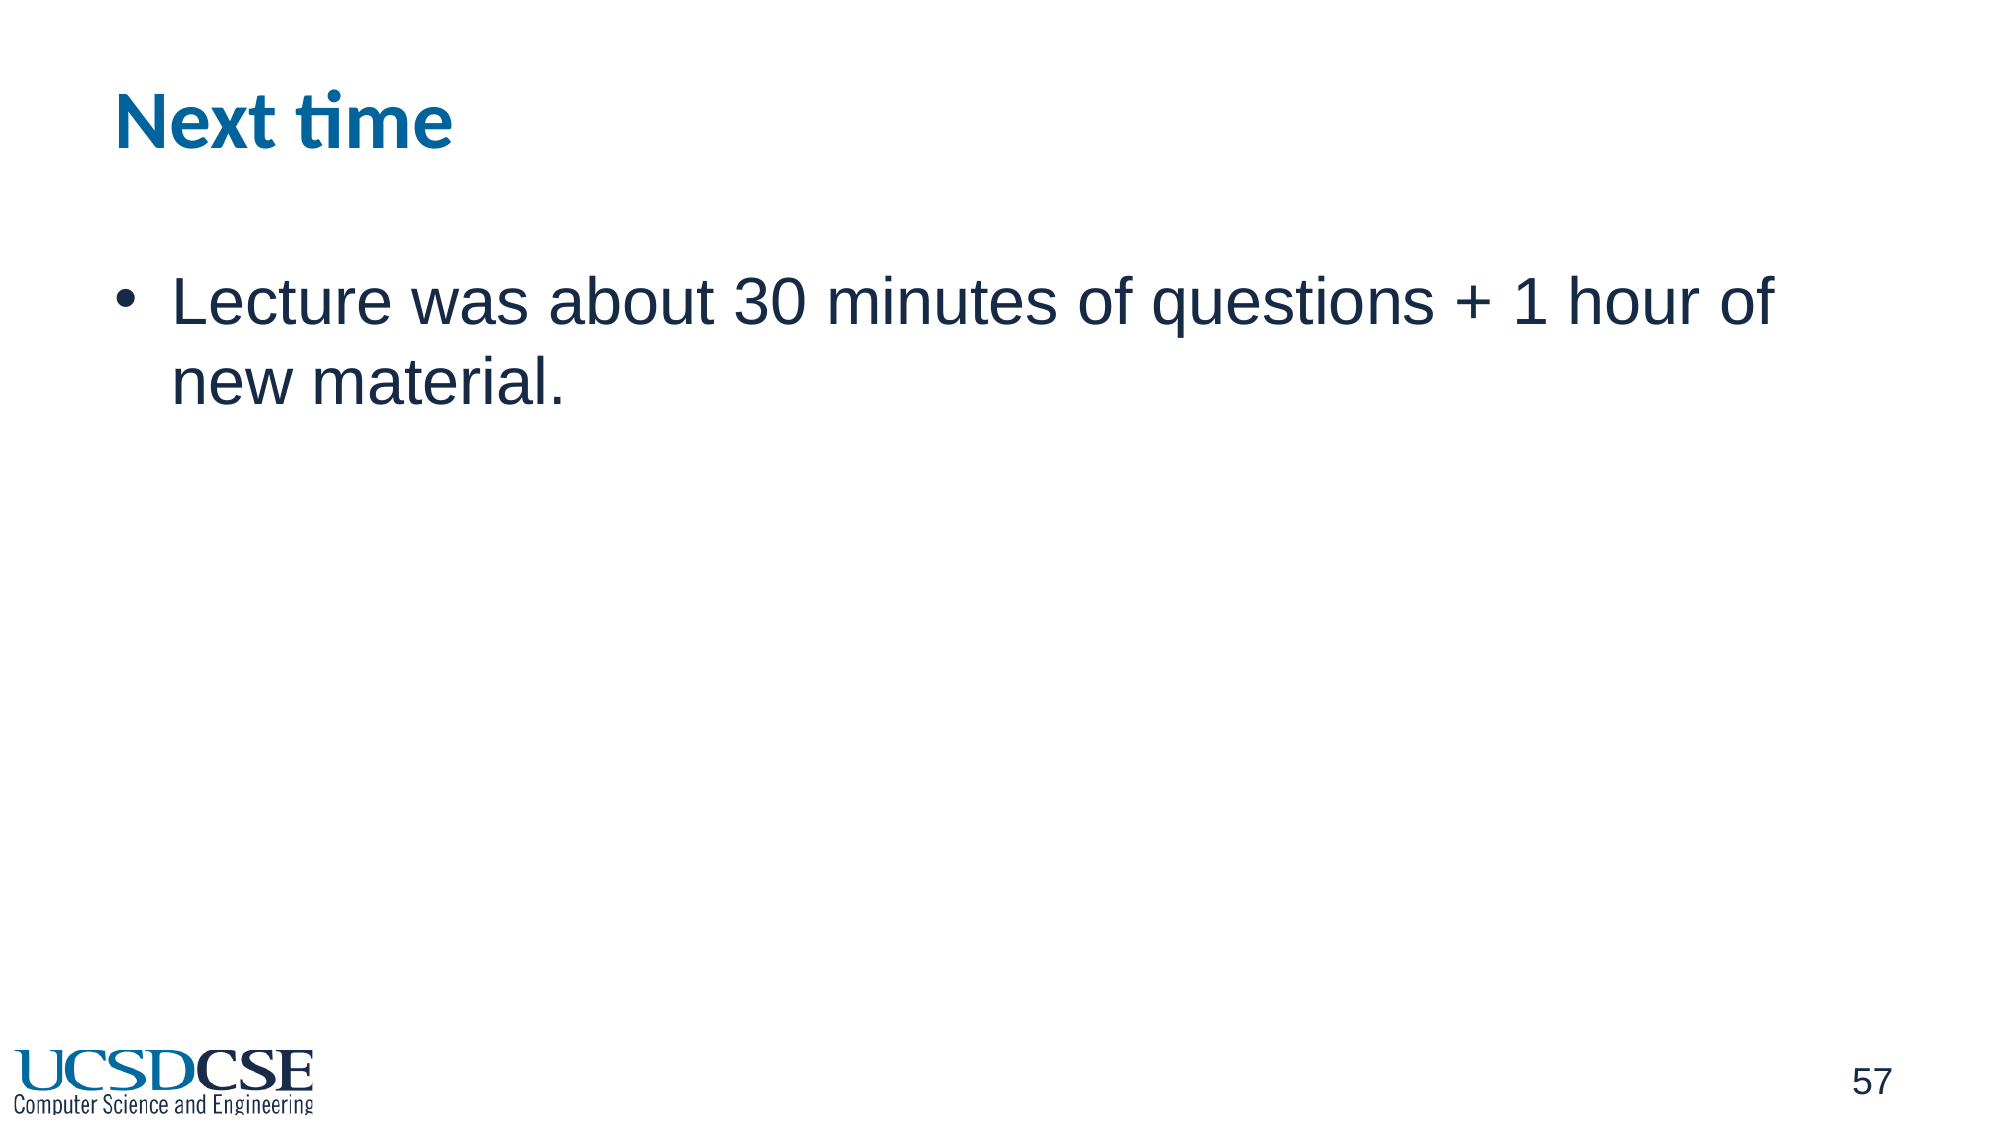

# Next time
Lecture was about 30 minutes of questions + 1 hour of new material.